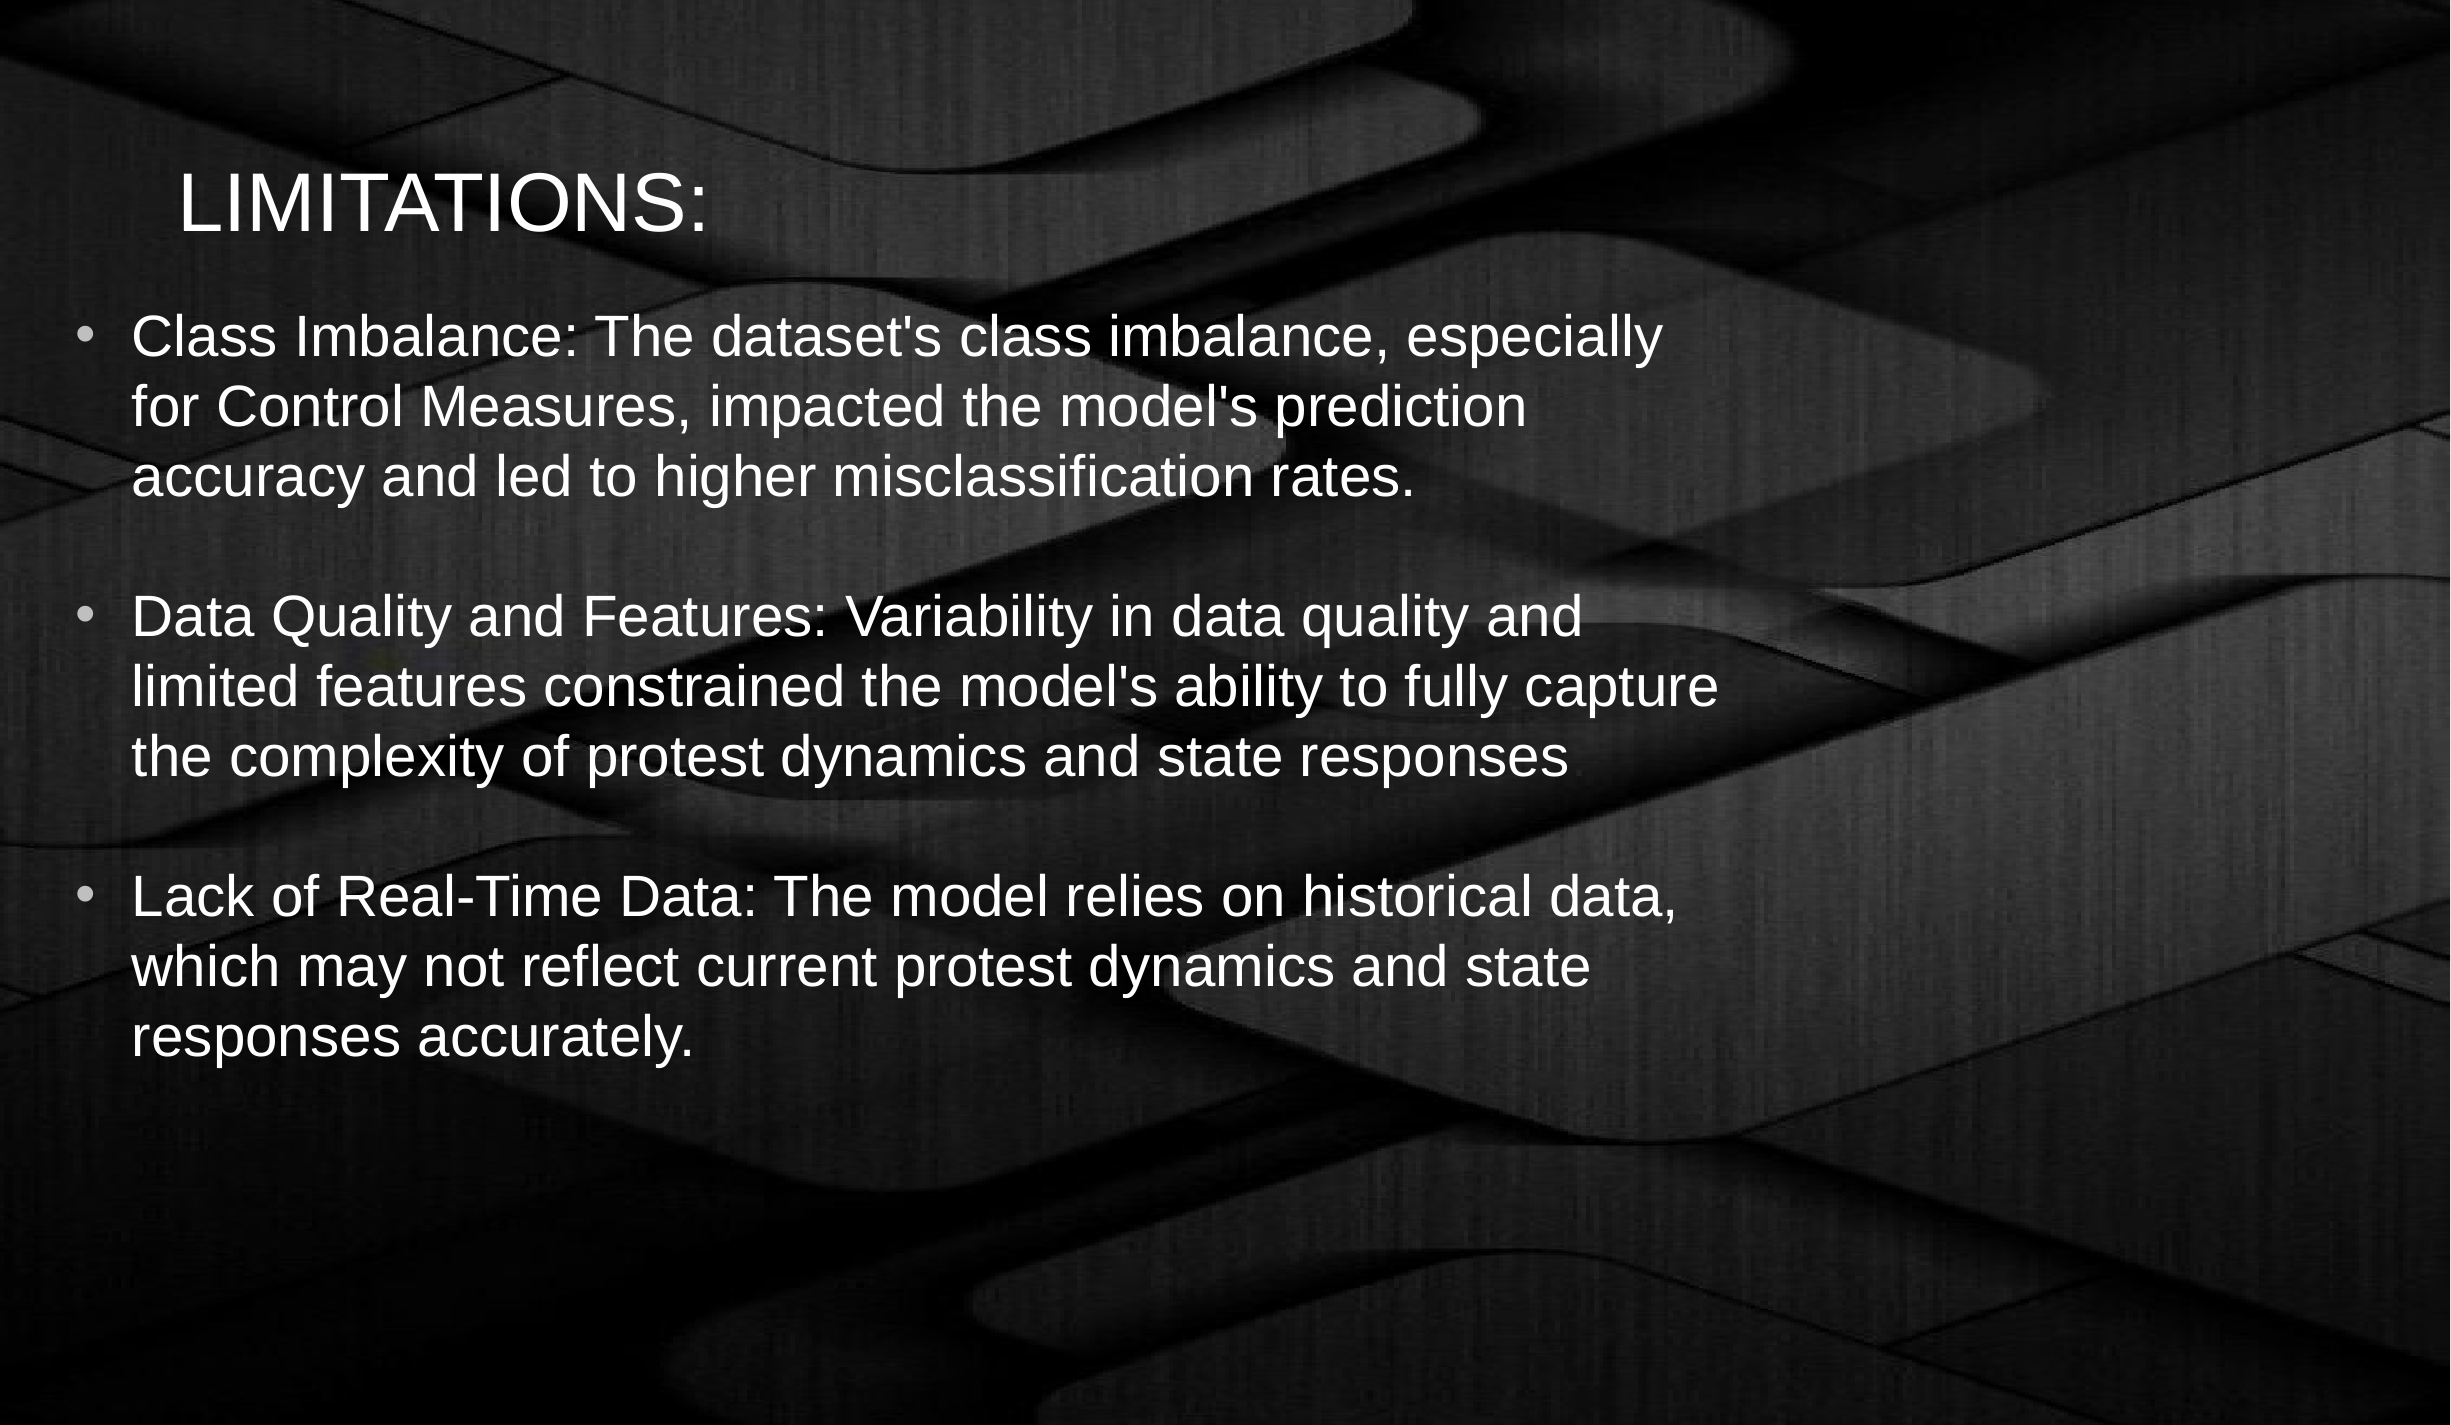

LIMITATIONS:

Class Imbalance: The dataset's class imbalance, especially for Control Measures, impacted the model's prediction accuracy and led to higher misclassification rates.

Data Quality and Features: Variability in data quality and limited features constrained the model's ability to fully capture the complexity of protest dynamics and state responses.

Lack of Real-Time Data: The model relies on historical data, which may not reflect current protest dynamics and state responses accurately.